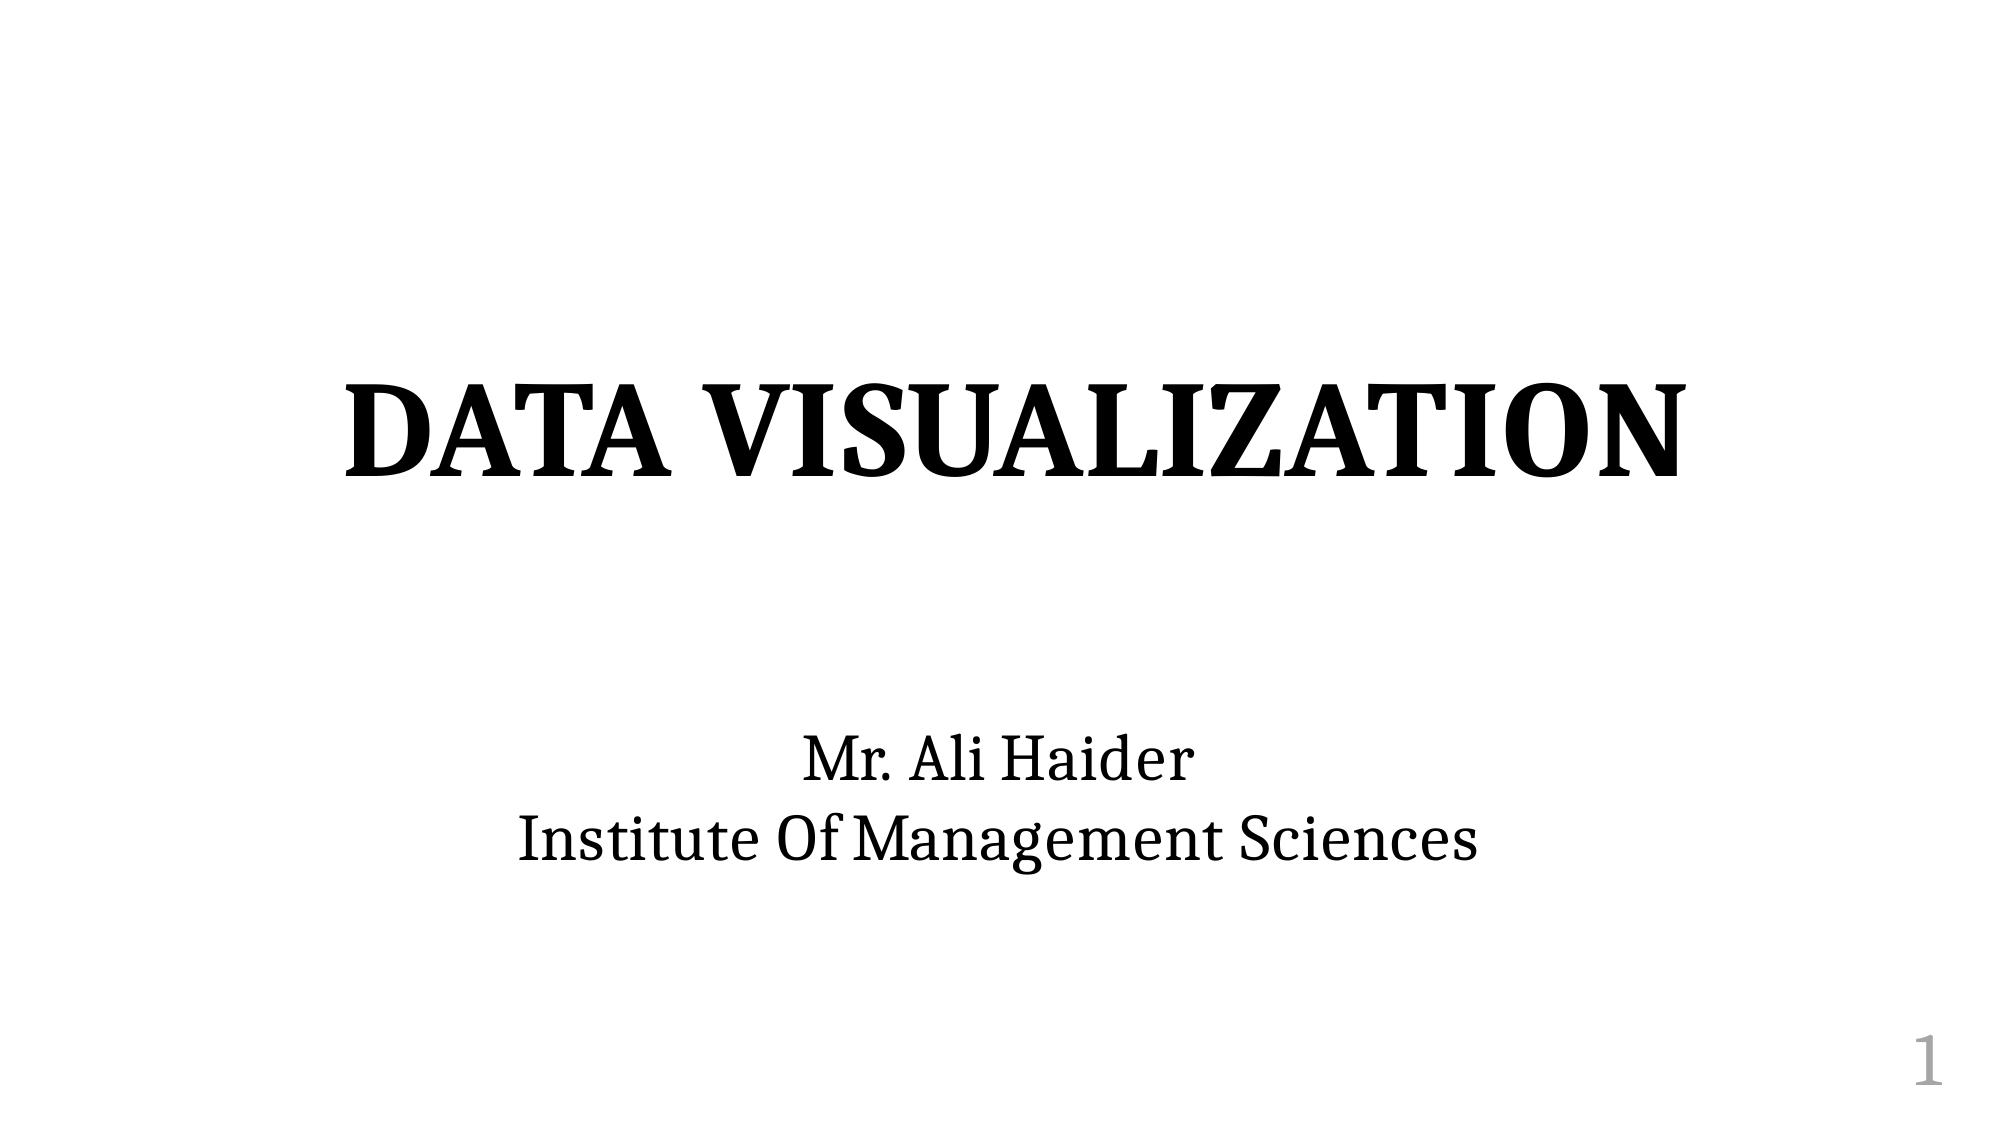

# Introduction to Data Visualization
Data Visualization Course – Lecture 1
DATA VISUALIZATION

Mr. Ali Haider
Institute Of Management Sciences
Dr. Muhammad Sajjad
R.A: Imran Nawar
1
September 2024